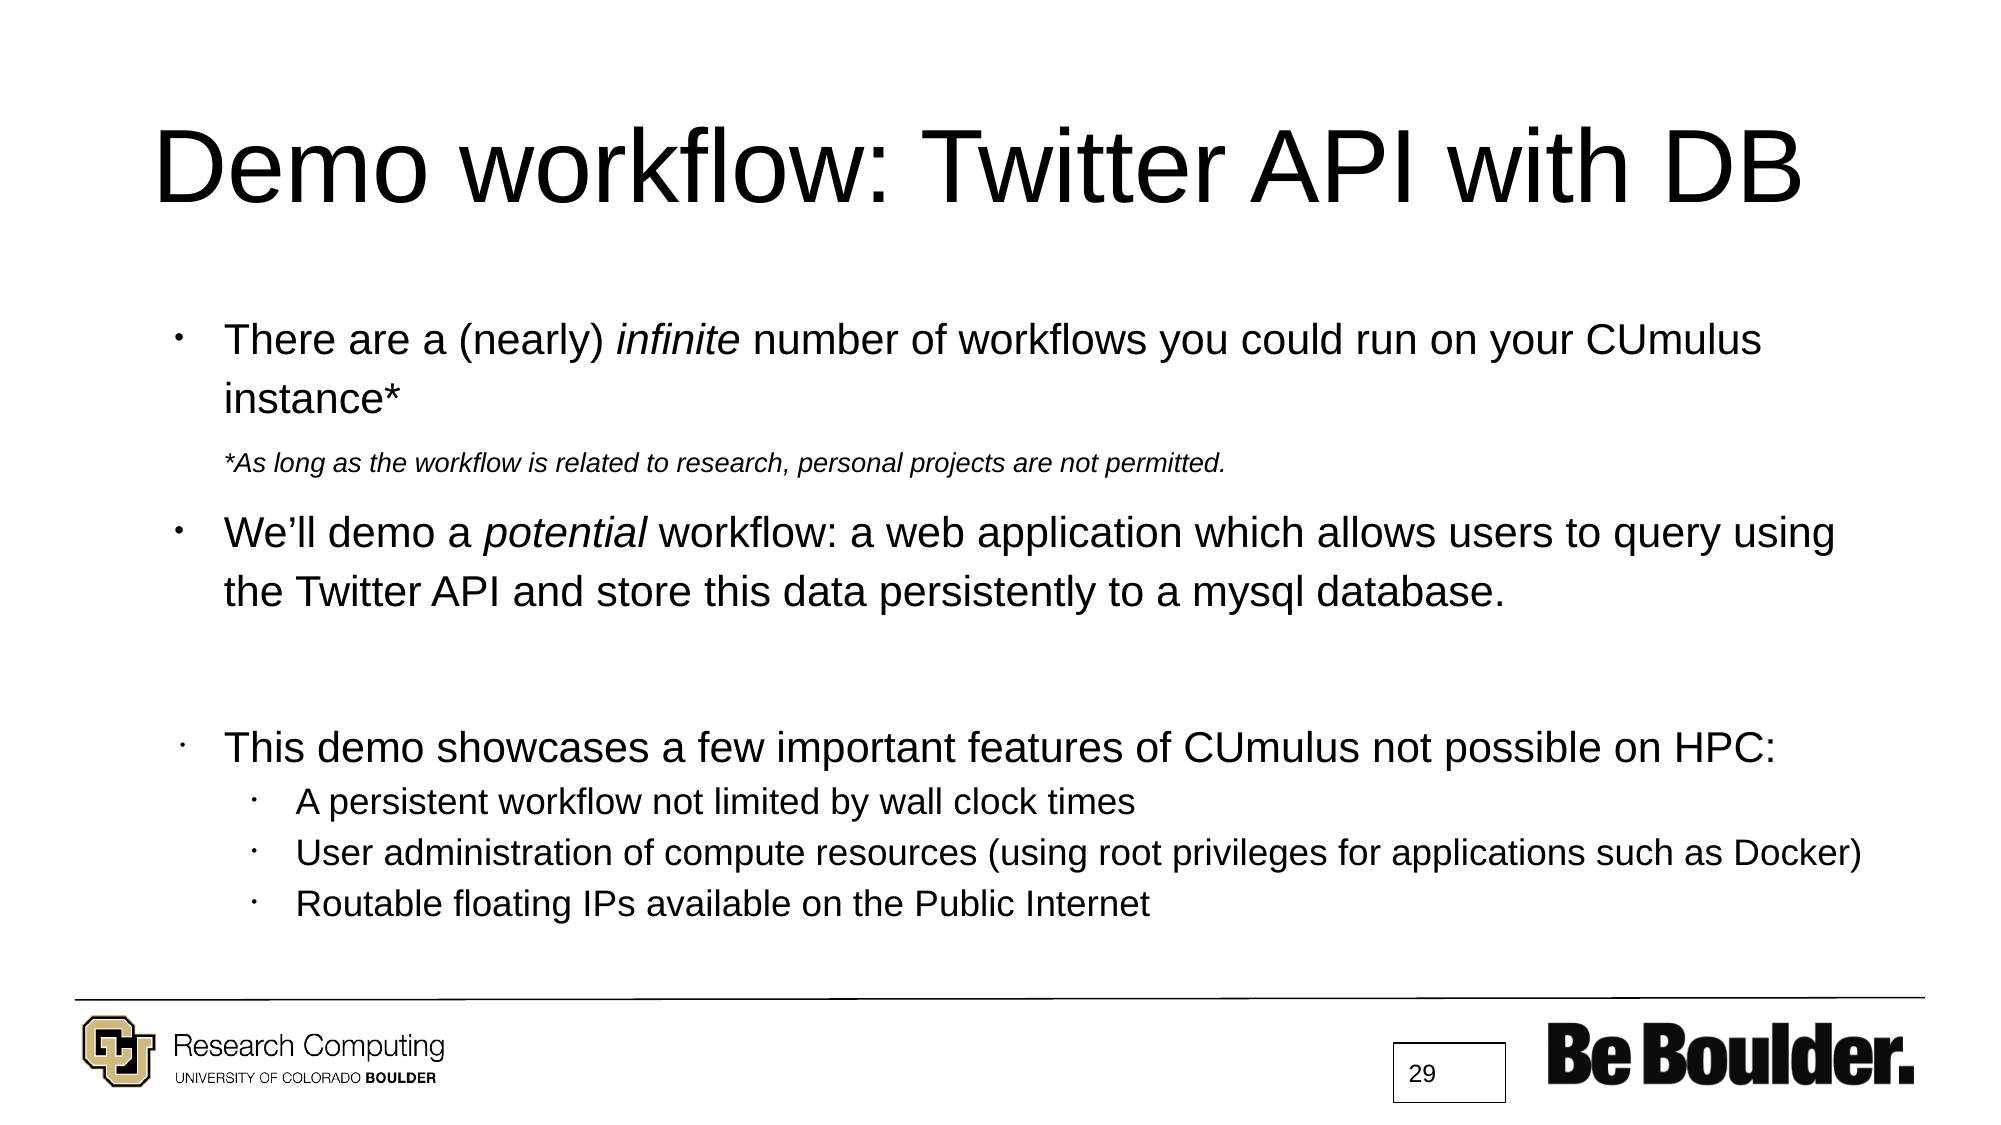

# Demo workflow: Twitter API with DB
There are a (nearly) infinite number of workflows you could run on your CUmulus instance*
*As long as the workflow is related to research, personal projects are not permitted.
We’ll demo a potential workflow: a web application which allows users to query using the Twitter API and store this data persistently to a mysql database.

This demo showcases a few important features of CUmulus not possible on HPC:
A persistent workflow not limited by wall clock times
User administration of compute resources (using root privileges for applications such as Docker)
Routable floating IPs available on the Public Internet
29